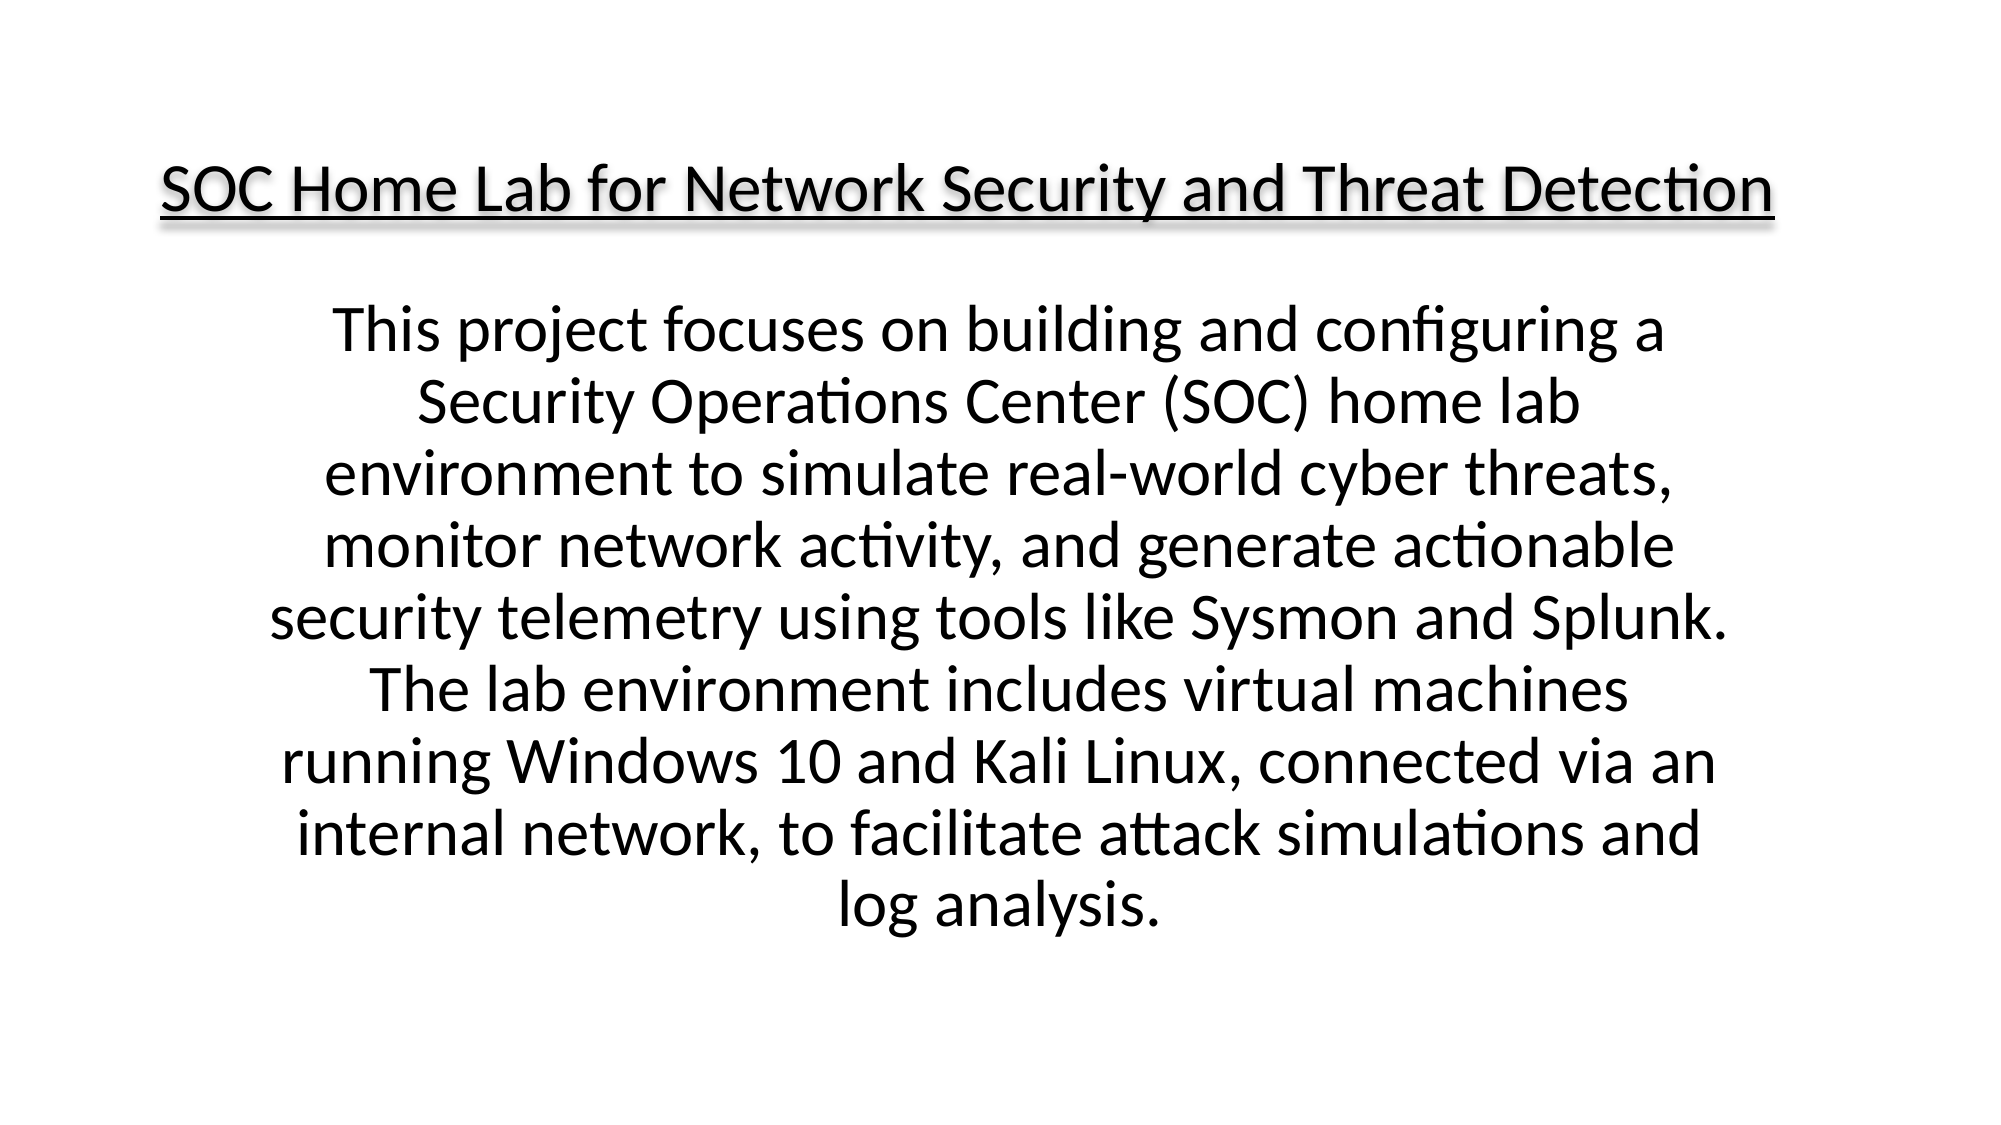

# SOC Home Lab for Network Security and Threat Detection
This project focuses on building and configuring a Security Operations Center (SOC) home lab environment to simulate real-world cyber threats, monitor network activity, and generate actionable security telemetry using tools like Sysmon and Splunk. The lab environment includes virtual machines running Windows 10 and Kali Linux, connected via an internal network, to facilitate attack simulations and log analysis.